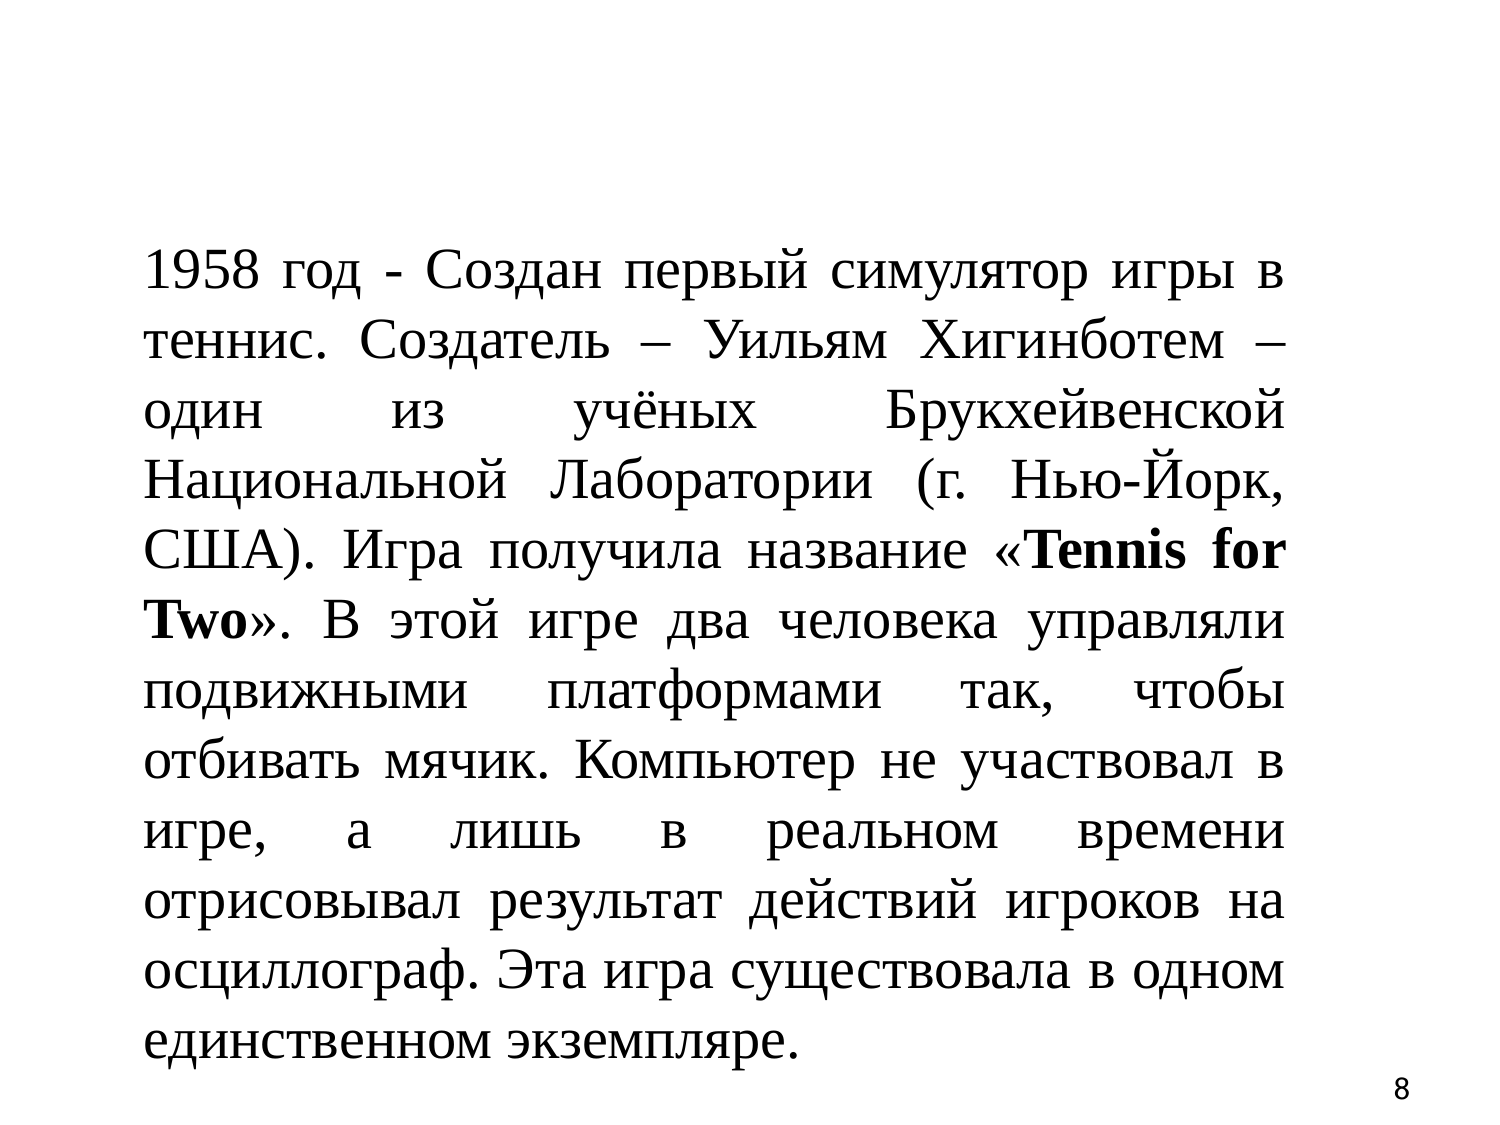

1958 год - Создан первый симулятор игры в теннис. Создатель – Уильям Хигинботем – один из учёных Брукхейвенской Национальной Лаборатории (г. Нью-Йорк, США). Игра получила название «Tennis for Two». В этой игре два человека управляли подвижными платформами так, чтобы отбивать мячик. Компьютер не участвовал в игре, а лишь в реальном времени отрисовывал результат действий игроков на осциллограф. Эта игра существовала в одном единственном экземпляре.
8